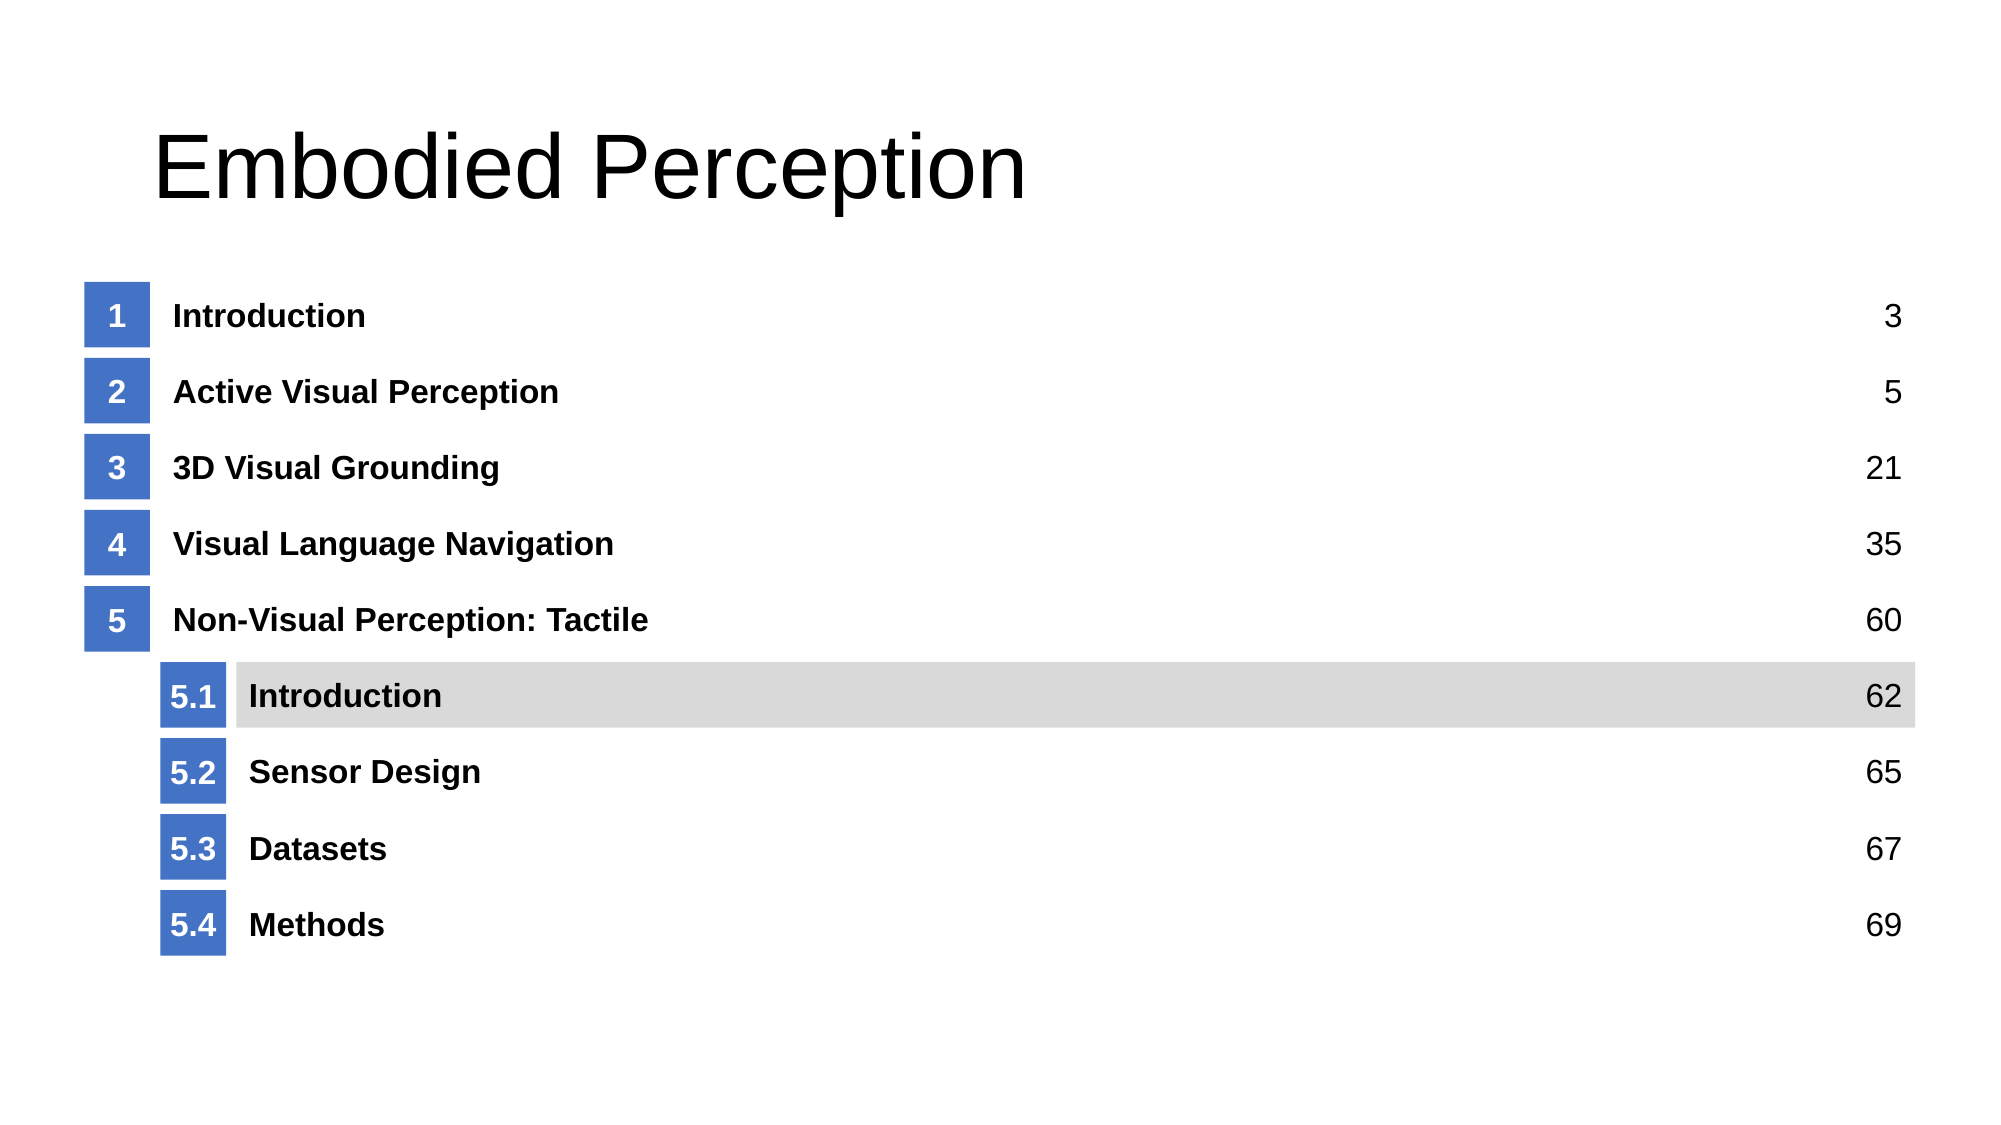

# Embodied Perception
1
Introduction
3
2
Active Visual Perception
5
3
3D Visual Grounding
21
4
Visual Language Navigation
35
5
Non-Visual Perception: Tactile
60
5.1

Introduction
62
5.2
Sensor Design
65
5.3
Datasets
67
5.4
Methods
69